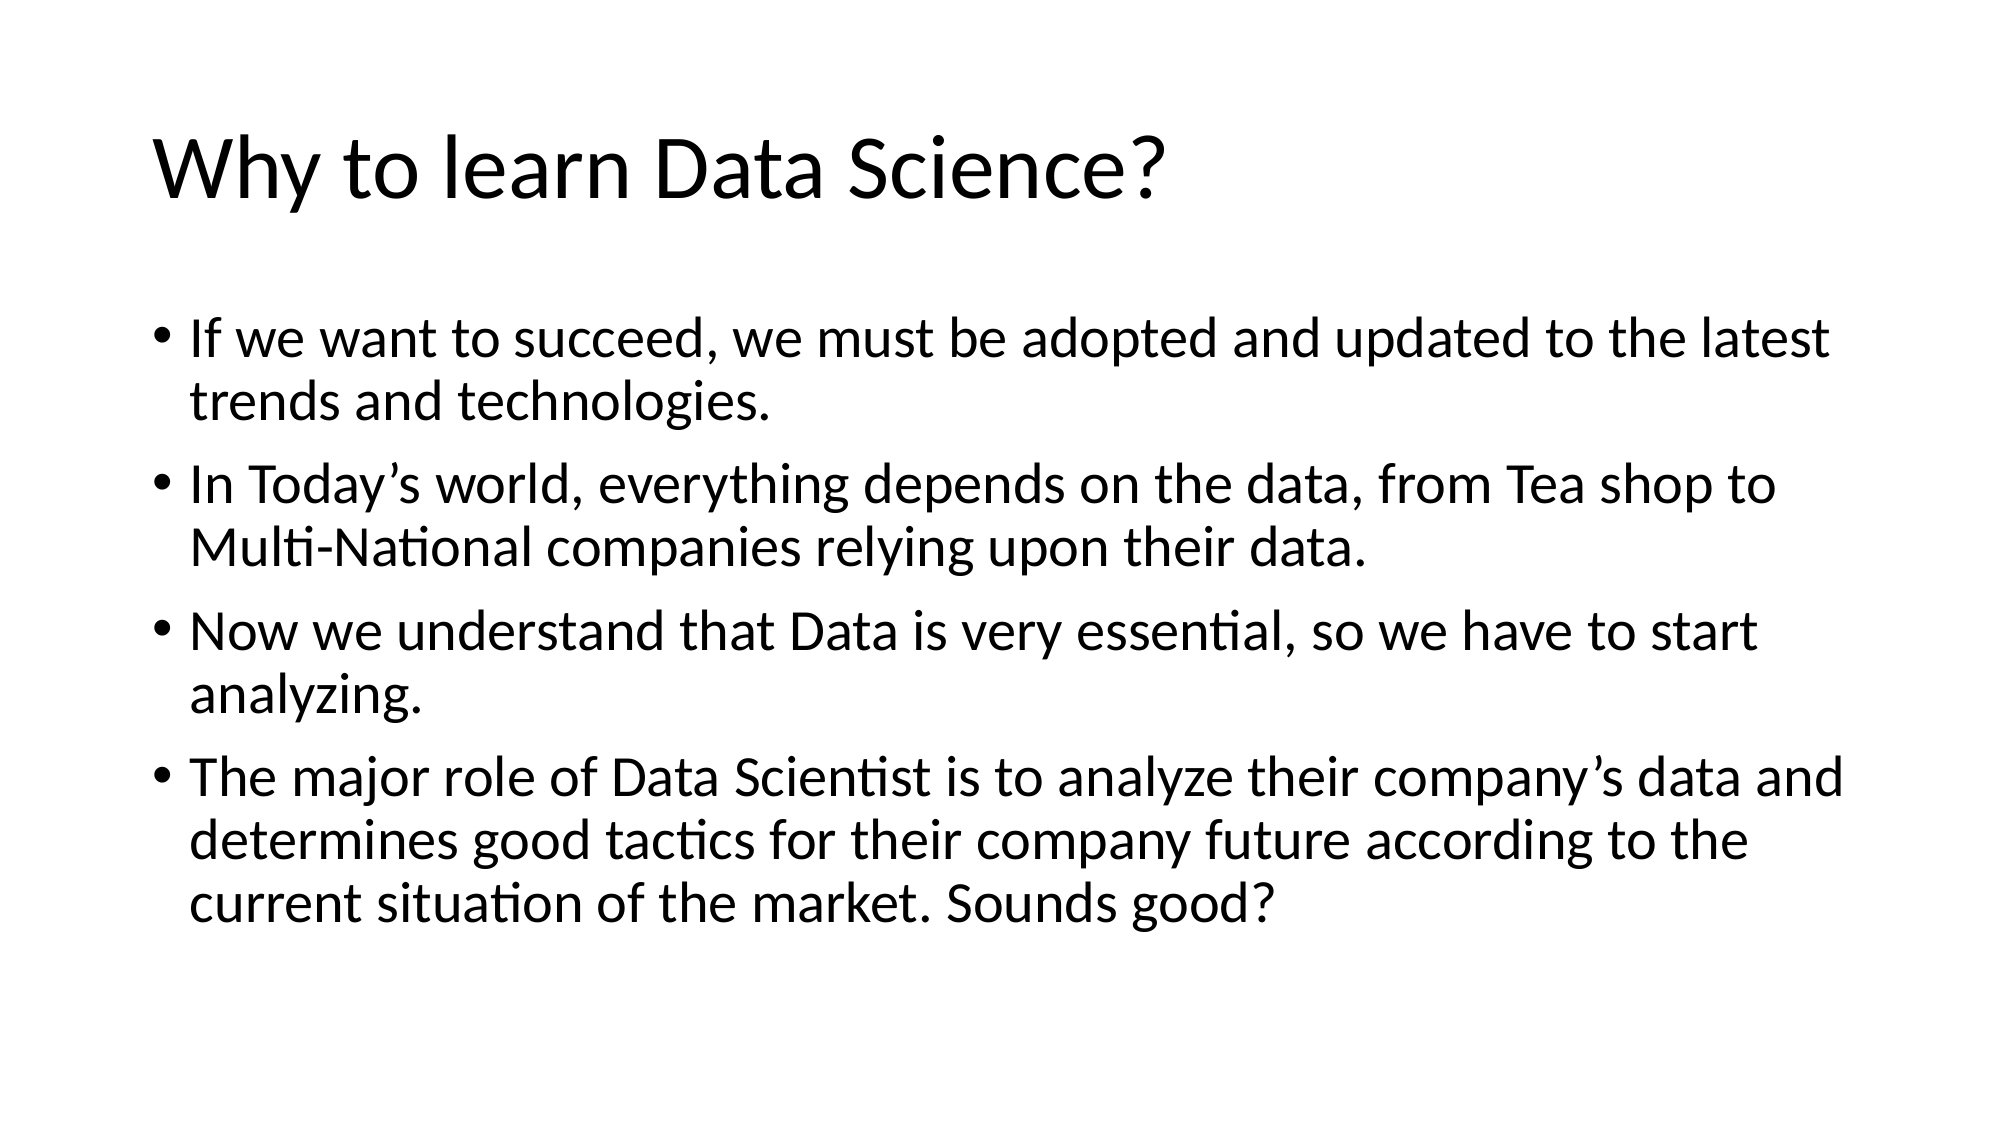

# Why to learn Data Science?
If we want to succeed, we must be adopted and updated to the latest trends and technologies.
In Today’s world, everything depends on the data, from Tea shop to Multi-National companies relying upon their data.
Now we understand that Data is very essential, so we have to start analyzing.
The major role of Data Scientist is to analyze their company’s data and determines good tactics for their company future according to the current situation of the market. Sounds good?